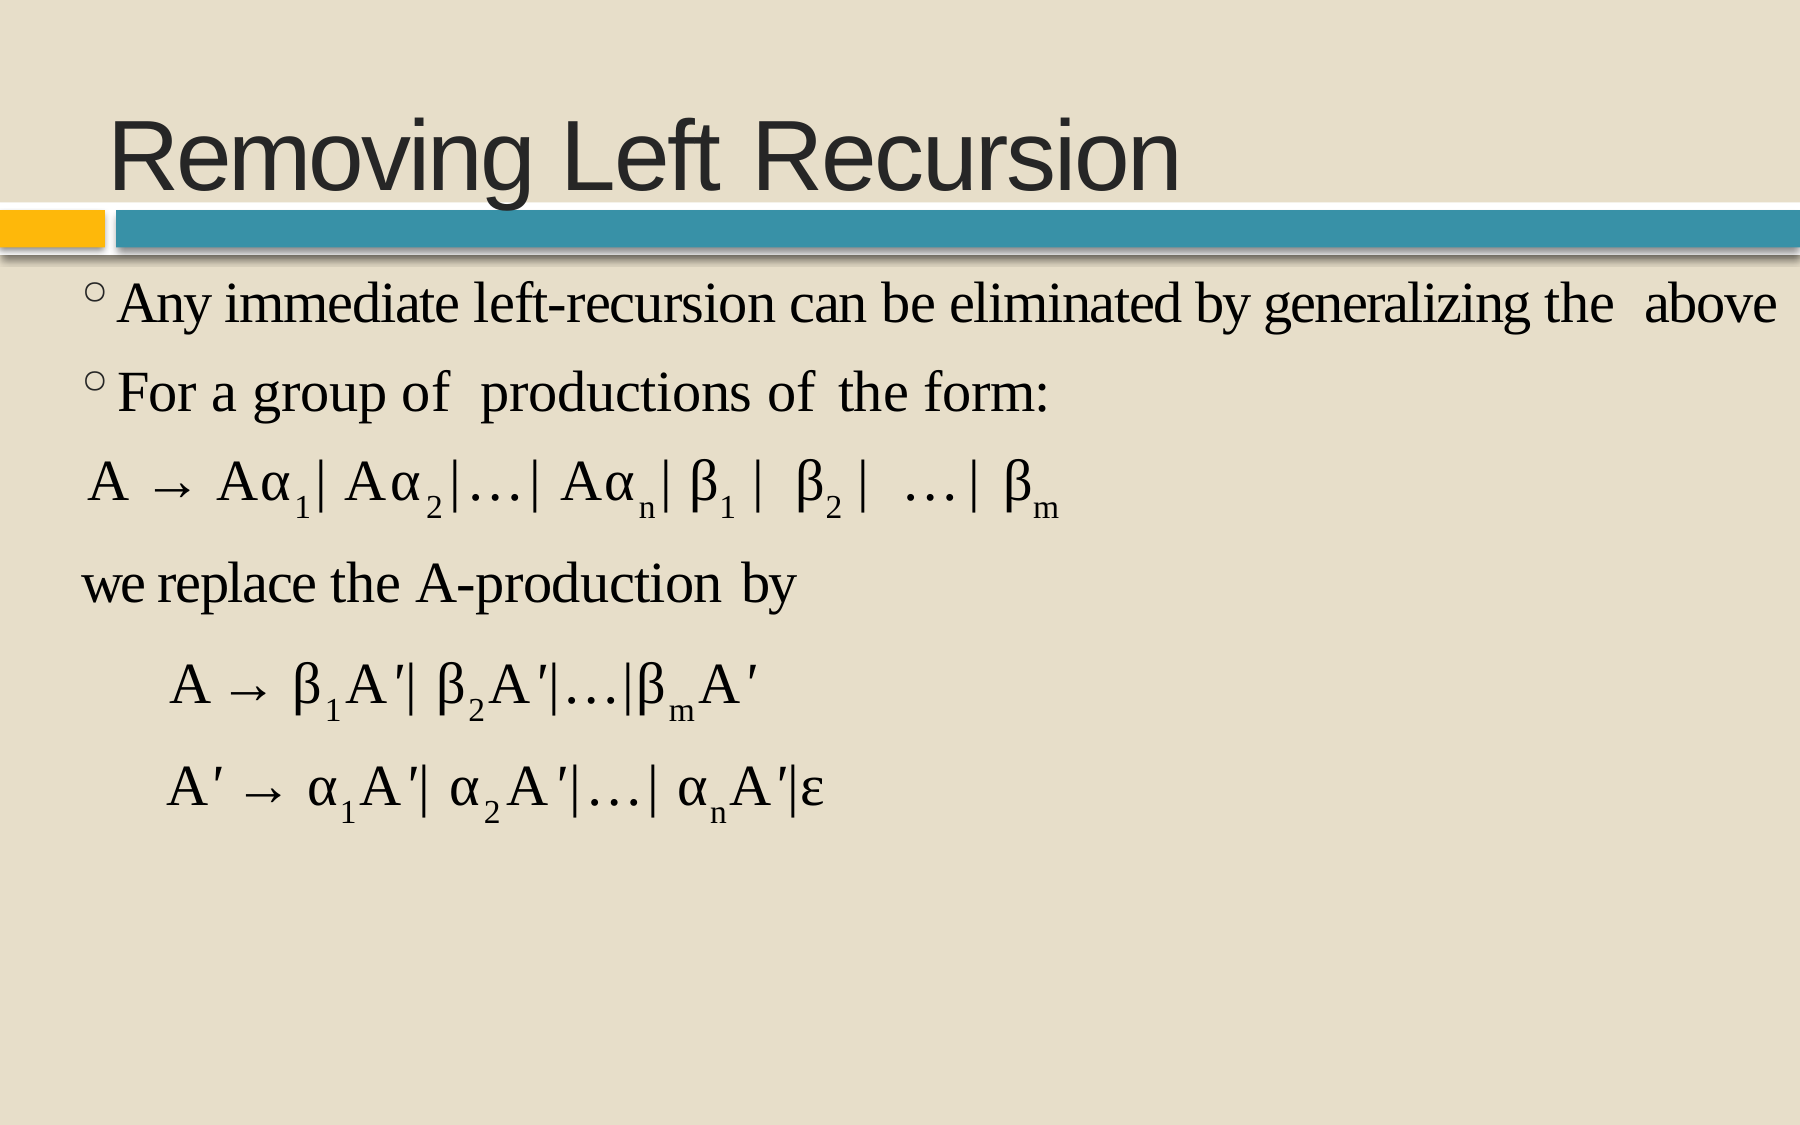

# Removing Left Recursion
Any immediate left-recursion can be eliminated by generalizing the  above
For a group of	productions of	the form:
 A → Aα1| Aα2|…| Aαn| β1 | β2 | …| βm
 we replace the A-production by
        A → β1A'| β2A'|…|βmA'
       A' → α1A'| α2A'|…| αnA'|ε